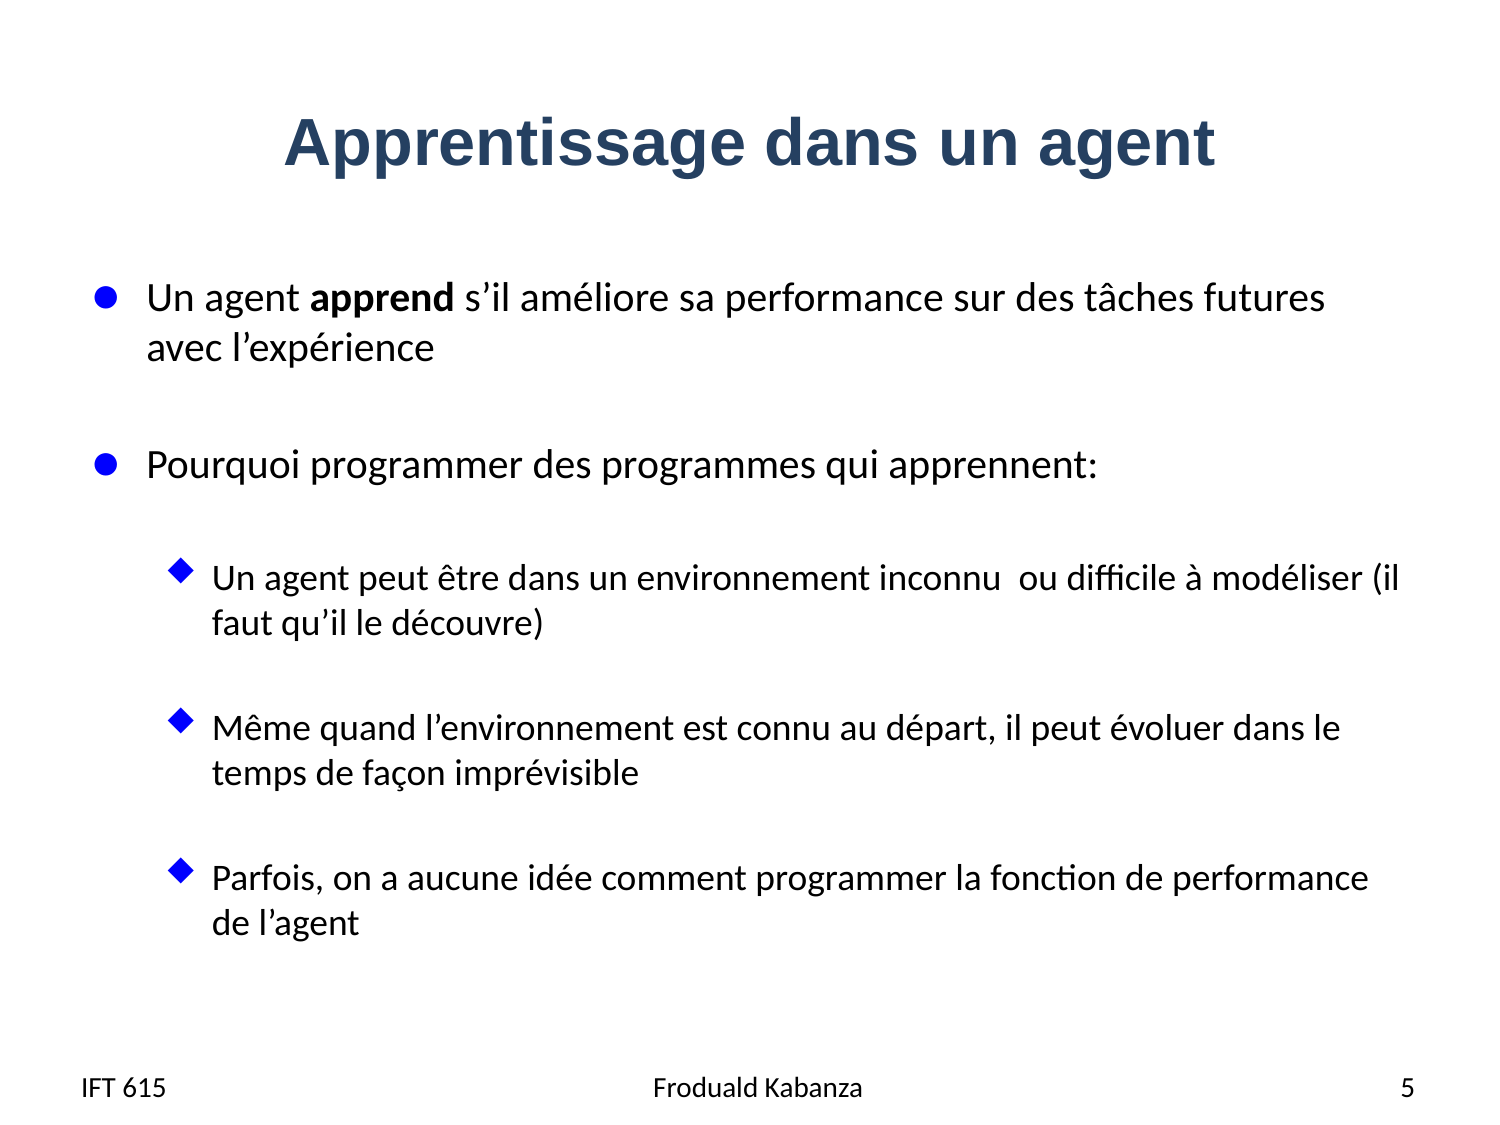

# Apprentissage dans un agent
Un agent apprend s’il améliore sa performance sur des tâches futures avec l’expérience

Pourquoi programmer des programmes qui apprennent:

Un agent peut être dans un environnement inconnu  ou difficile à modéliser (il faut qu’il le découvre)

Même quand l’environnement est connu au départ, il peut évoluer dans le temps de façon imprévisible

Parfois, on a aucune idée comment programmer la fonction de performance de l’agent
IFT 615
Froduald Kabanza
5